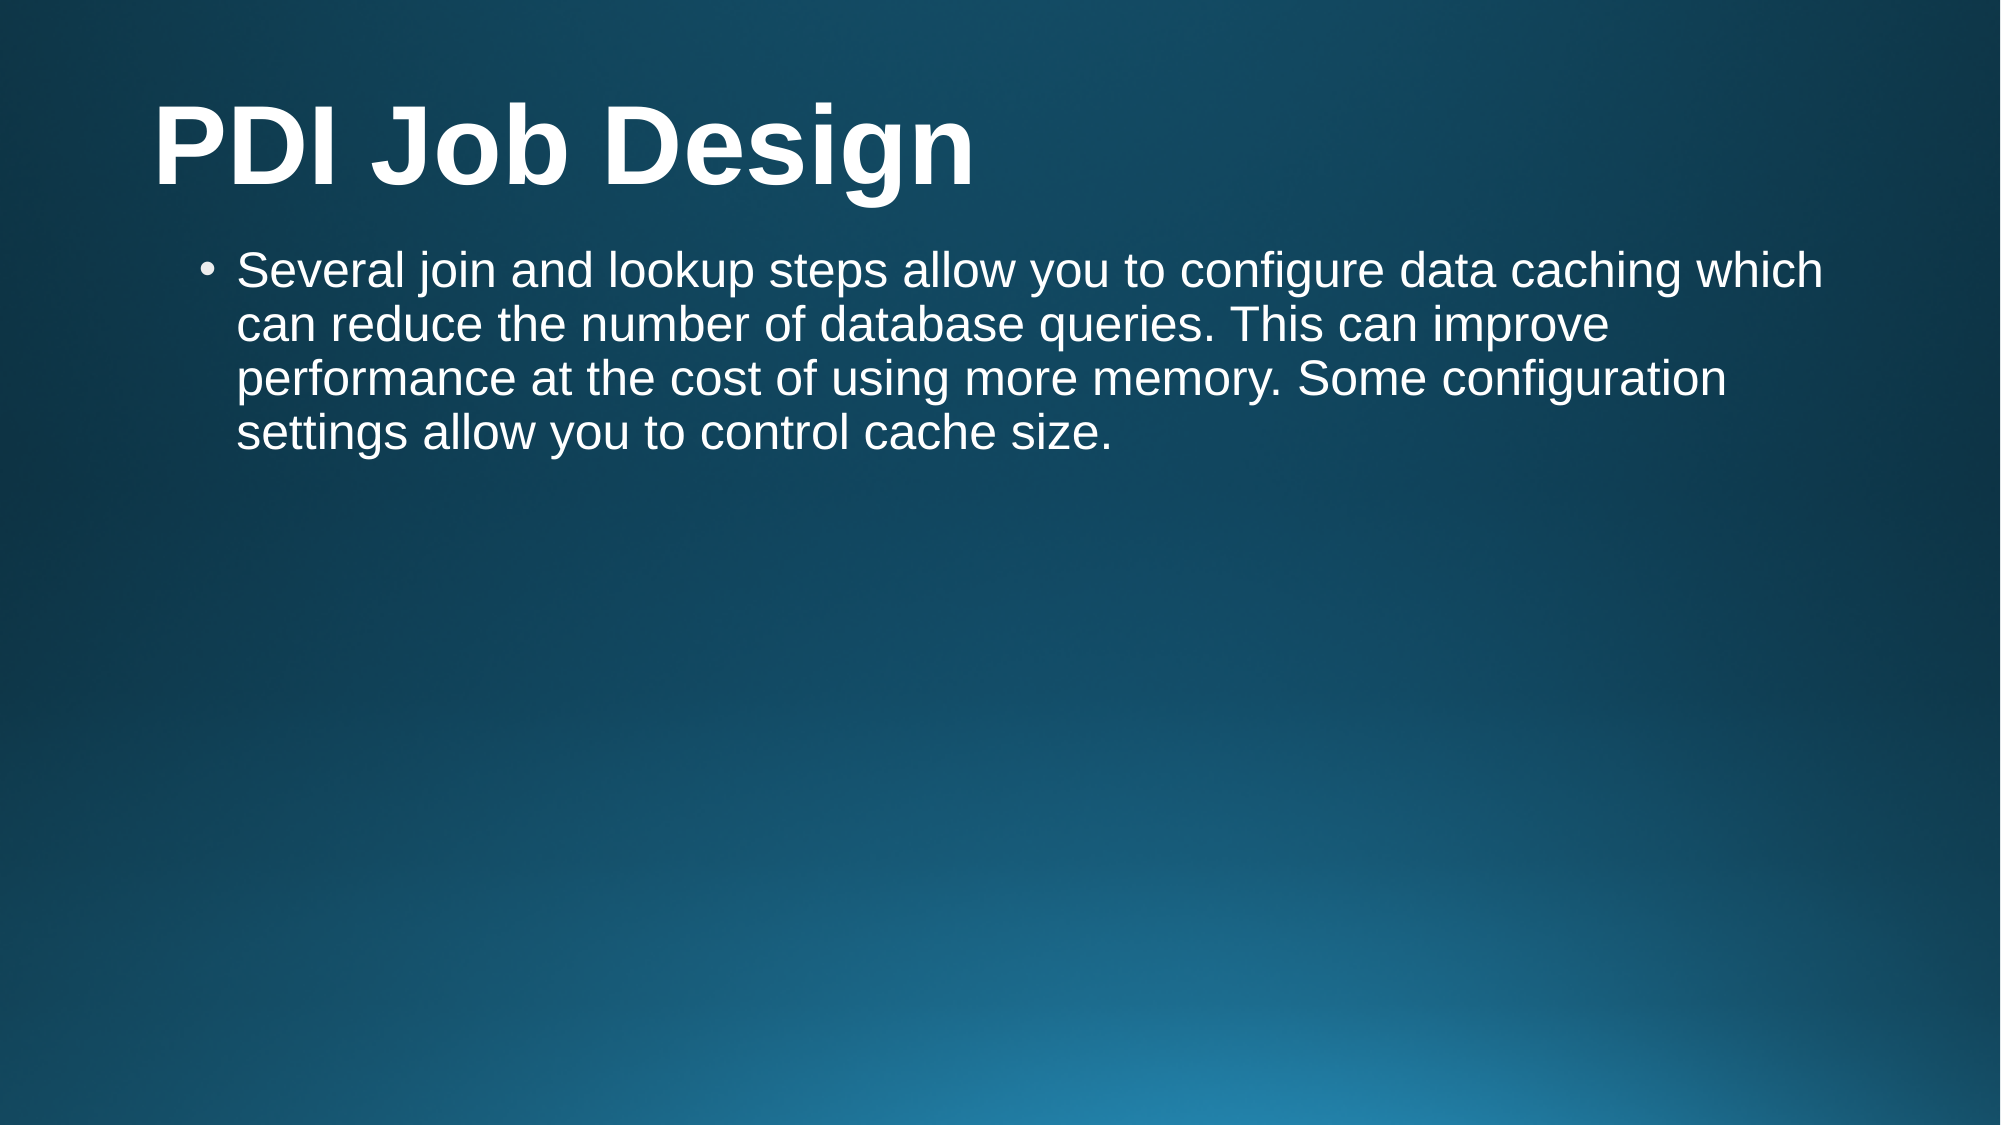

# PDI Job Design
Several join and lookup steps allow you to configure data caching which can reduce the number of database queries. This can improve performance at the cost of using more memory. Some configuration settings allow you to control cache size.